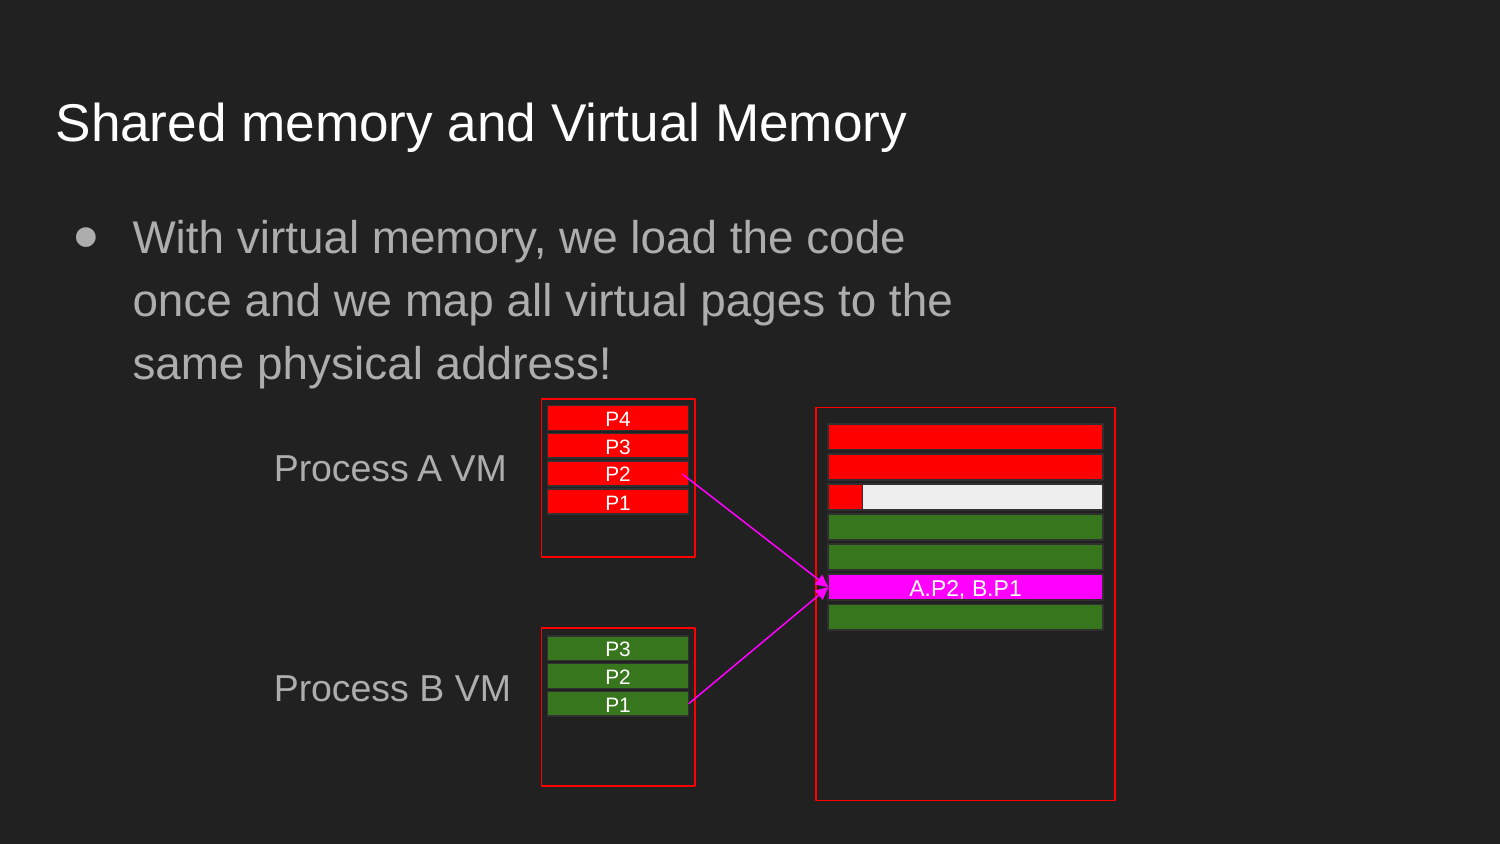

# Shared memory and Virtual Memory
With virtual memory, we load the code once and we map all virtual pages to the same physical address!

P4

Process A VM
P3

P2

P1

A.P2, B.P1

P3
Process B VM
P2
P1